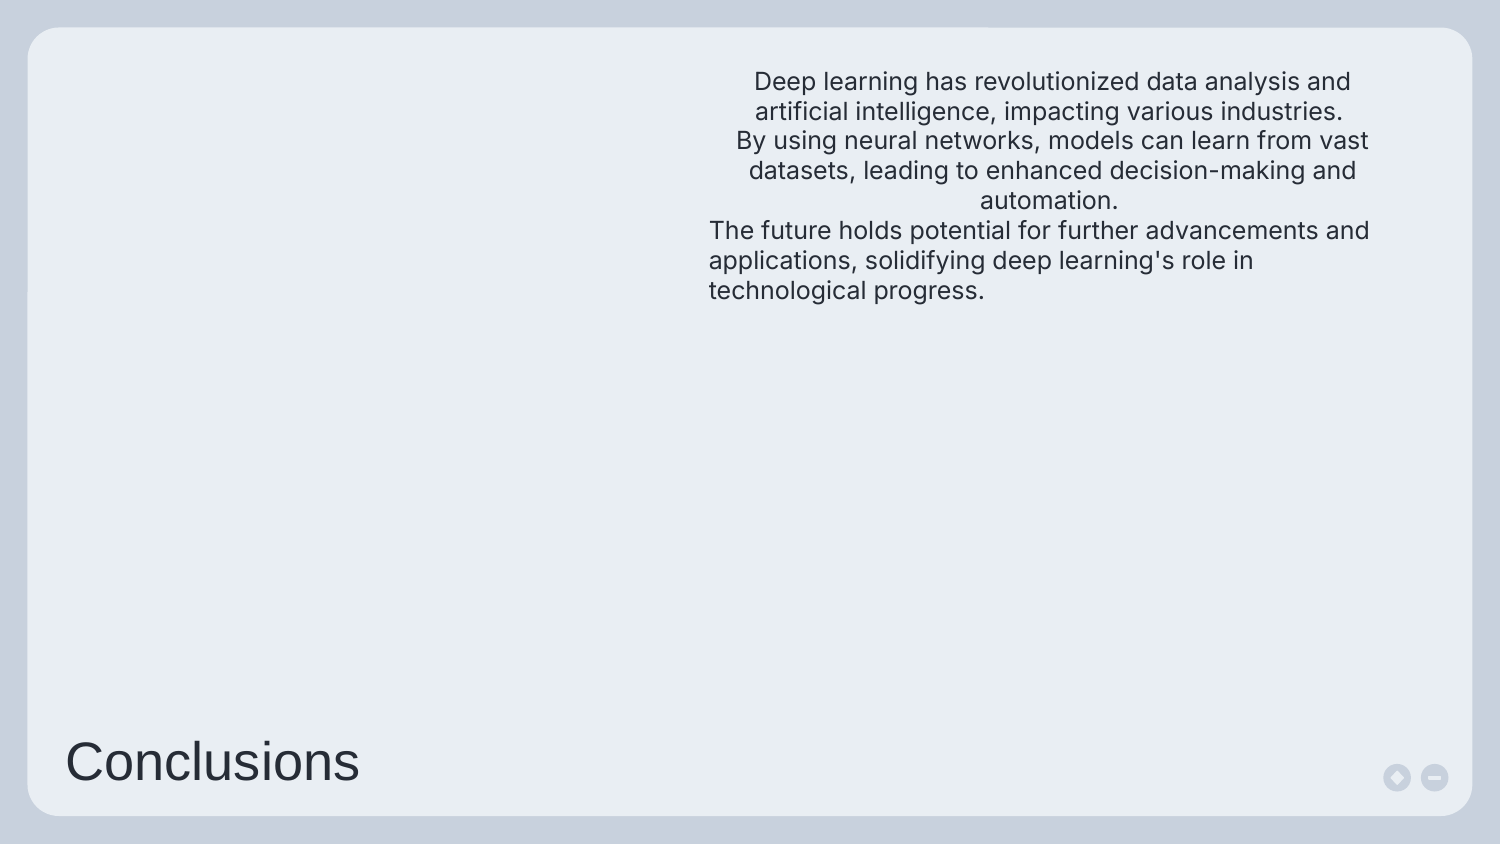

Deep learning has revolutionized data analysis and artificial intelligence, impacting various industries.
By using neural networks, models can learn from vast datasets, leading to enhanced decision-making and automation.
The future holds potential for further advancements and applications, solidifying deep learning's role in technological progress.
# Conclusions